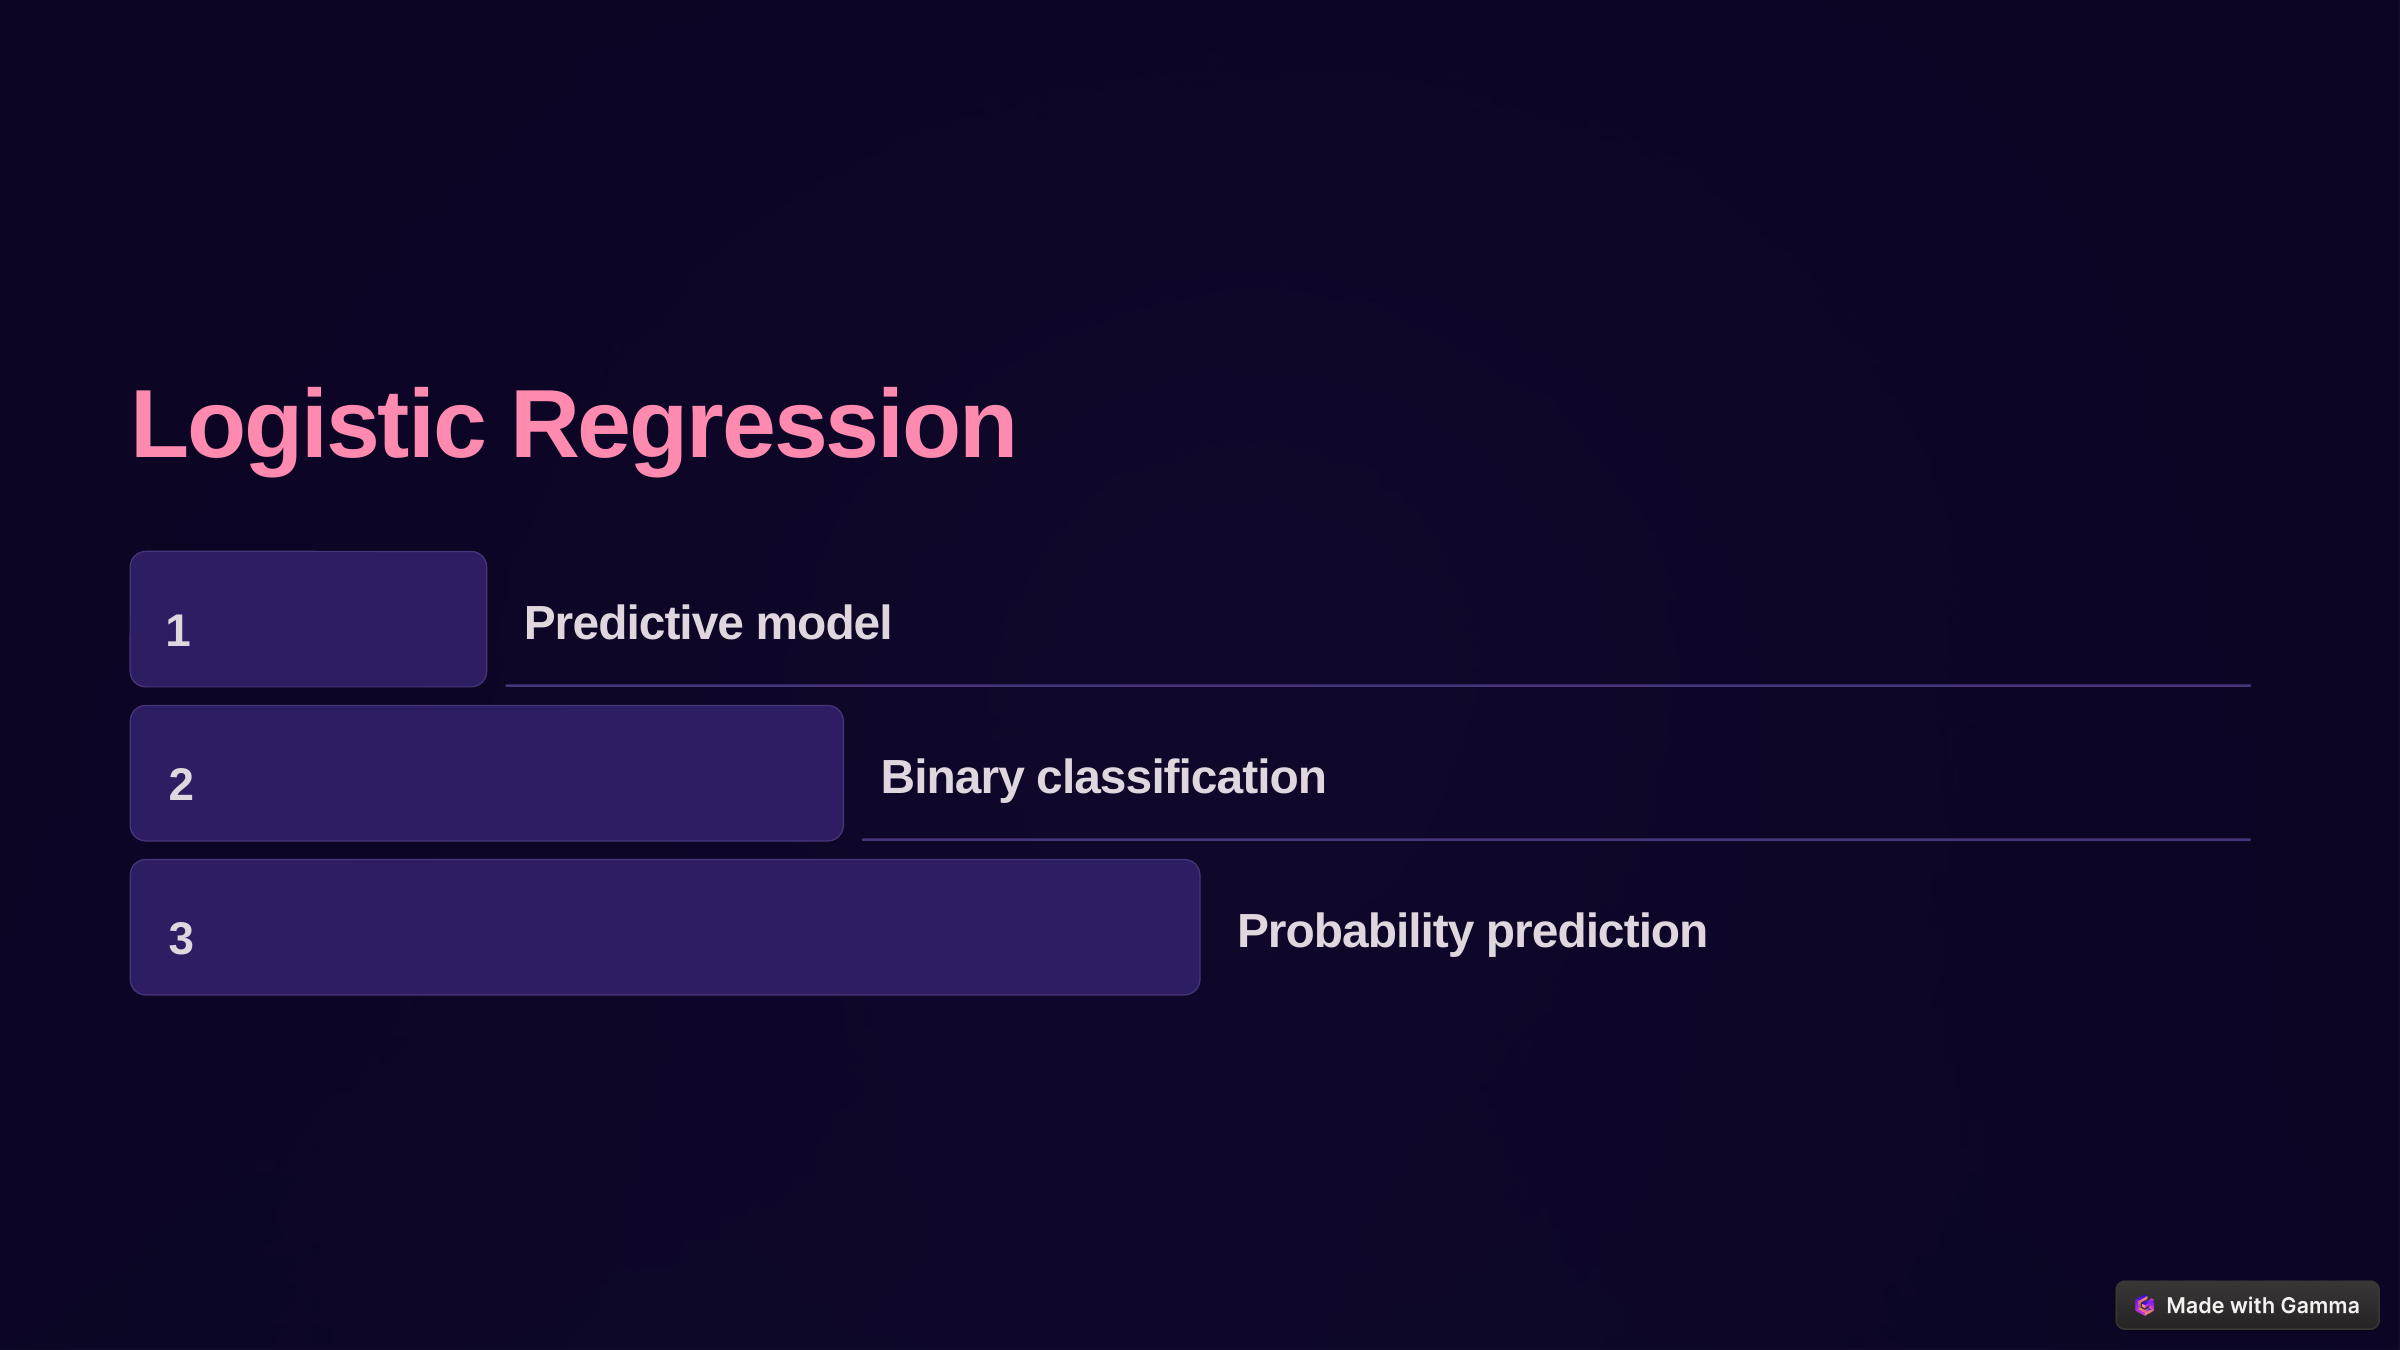

Logistic Regression

1
Predictive model

2
Binary classification

3
Probability prediction